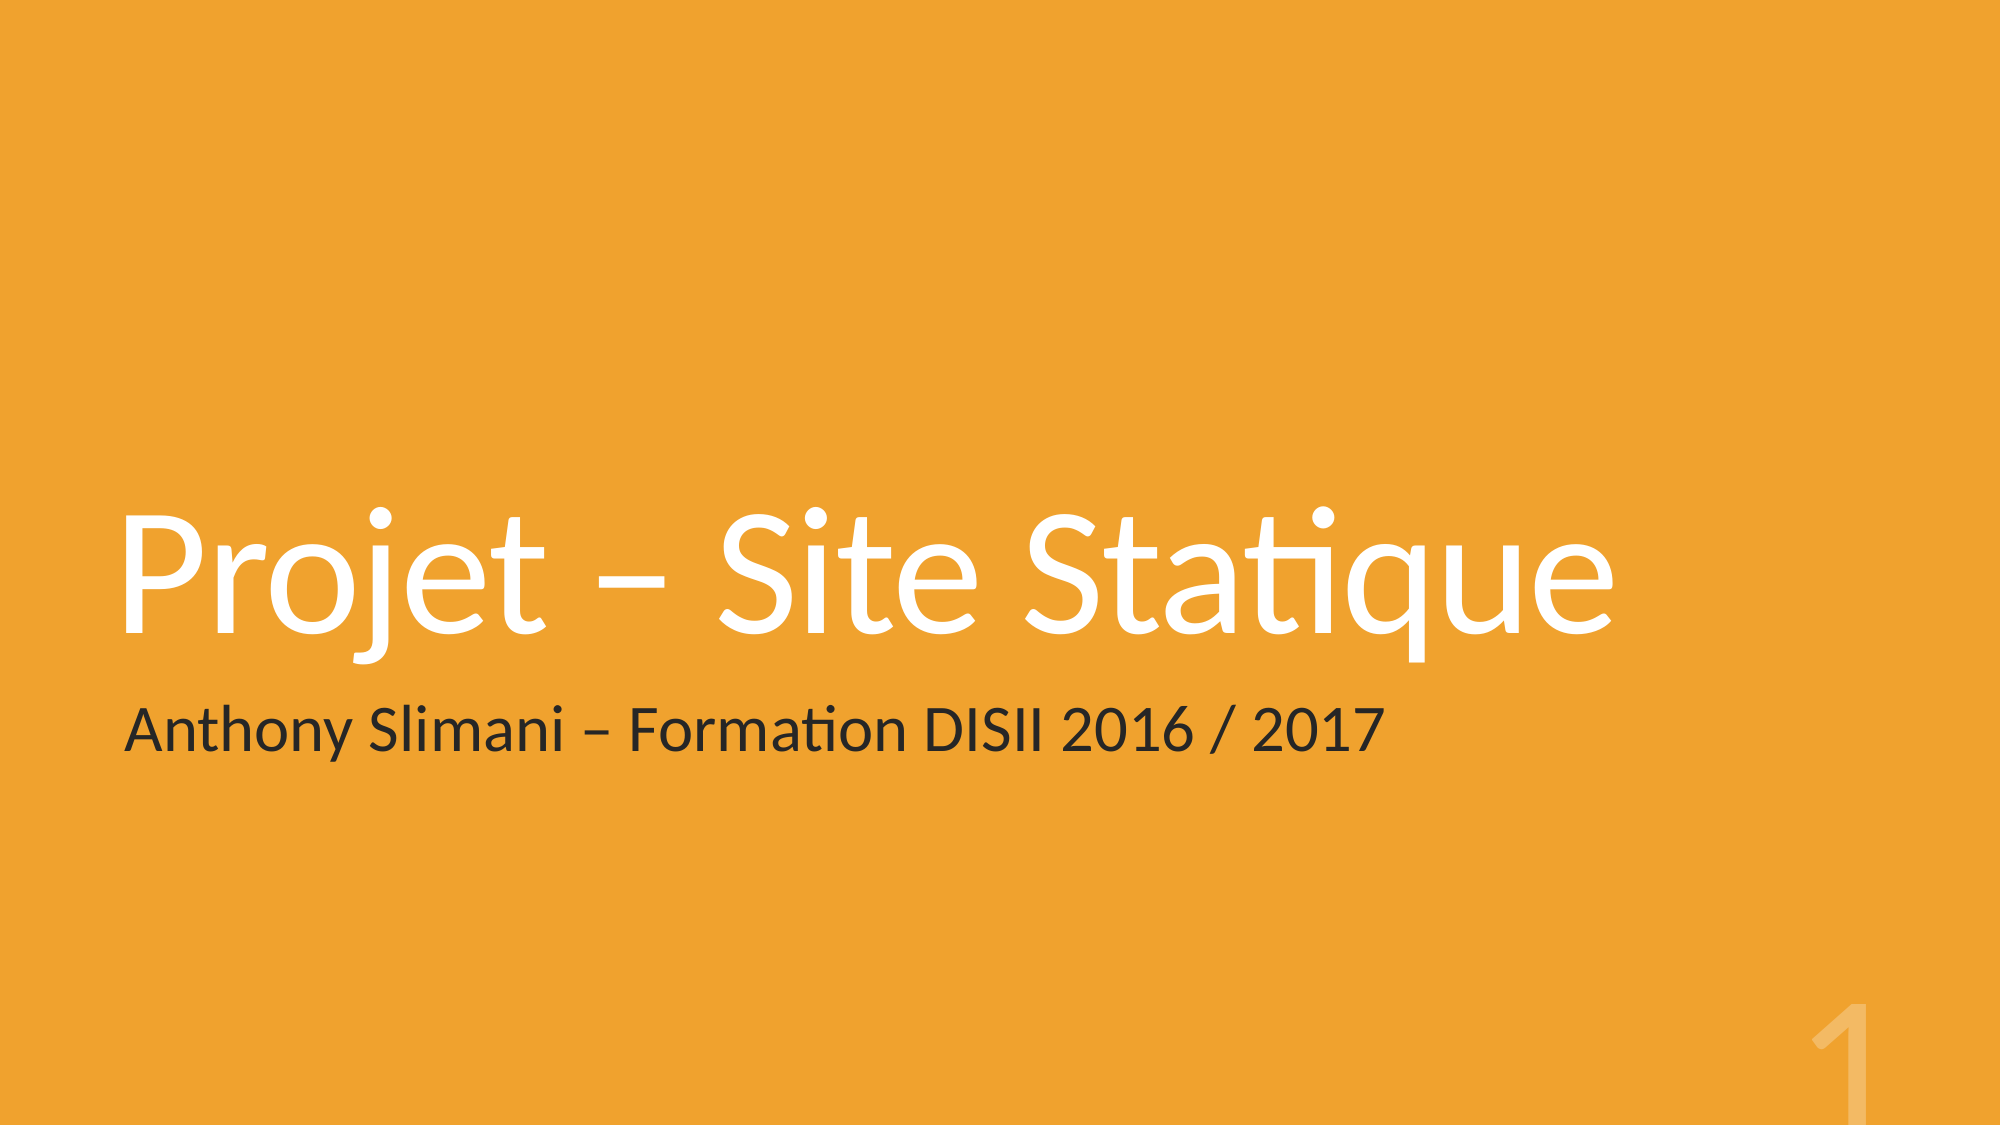

# Projet – Site Statique
Anthony Slimani – Formation DISII 2016 / 2017
1